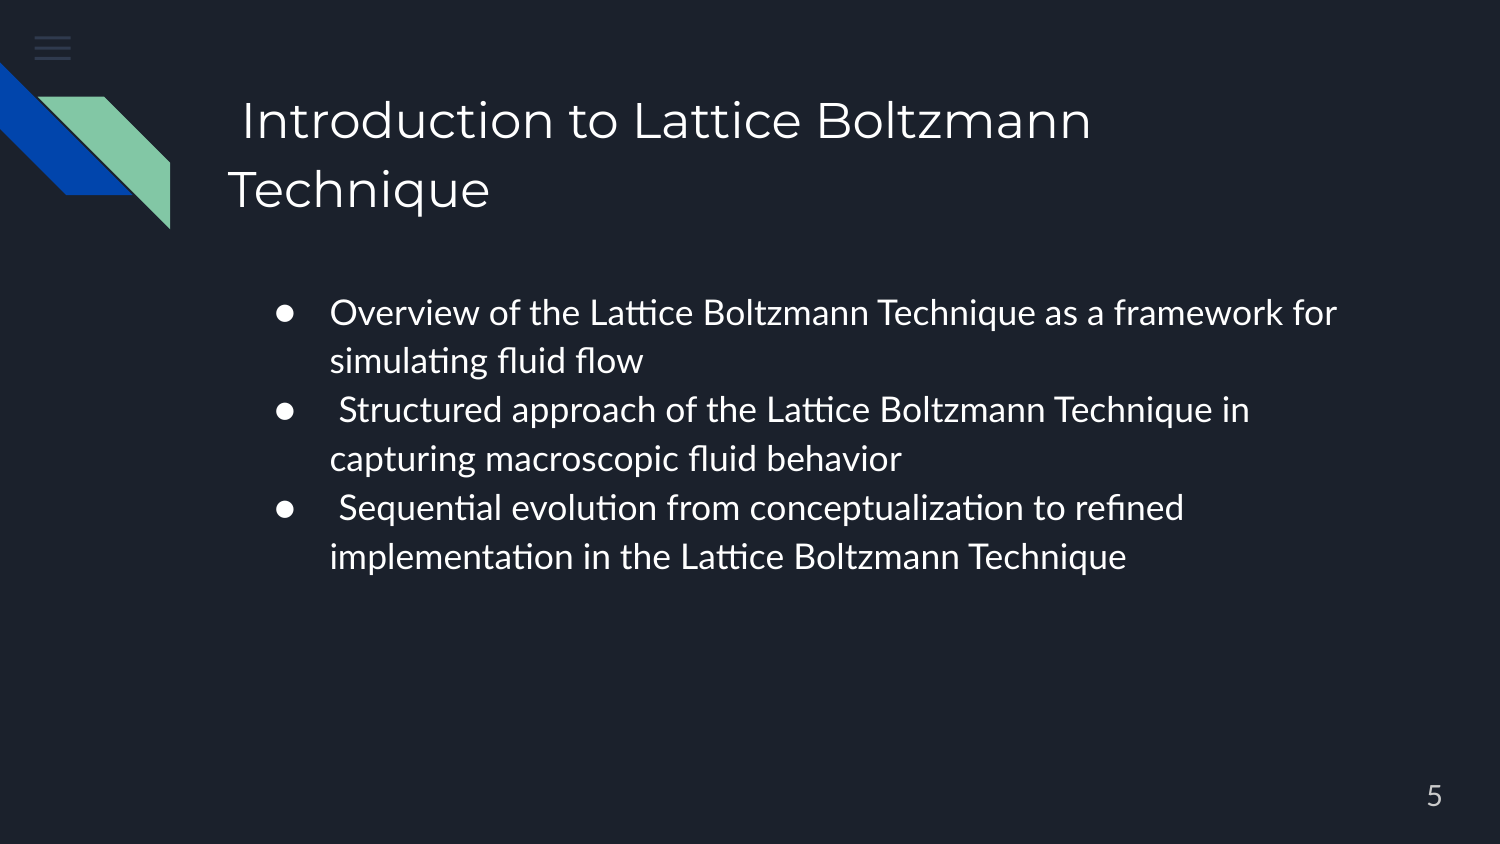

# Introduction to Lattice Boltzmann Technique

Overview of the Lattice Boltzmann Technique as a framework for simulating fluid flow
 Structured approach of the Lattice Boltzmann Technique in capturing macroscopic fluid behavior
 Sequential evolution from conceptualization to refined implementation in the Lattice Boltzmann Technique
5